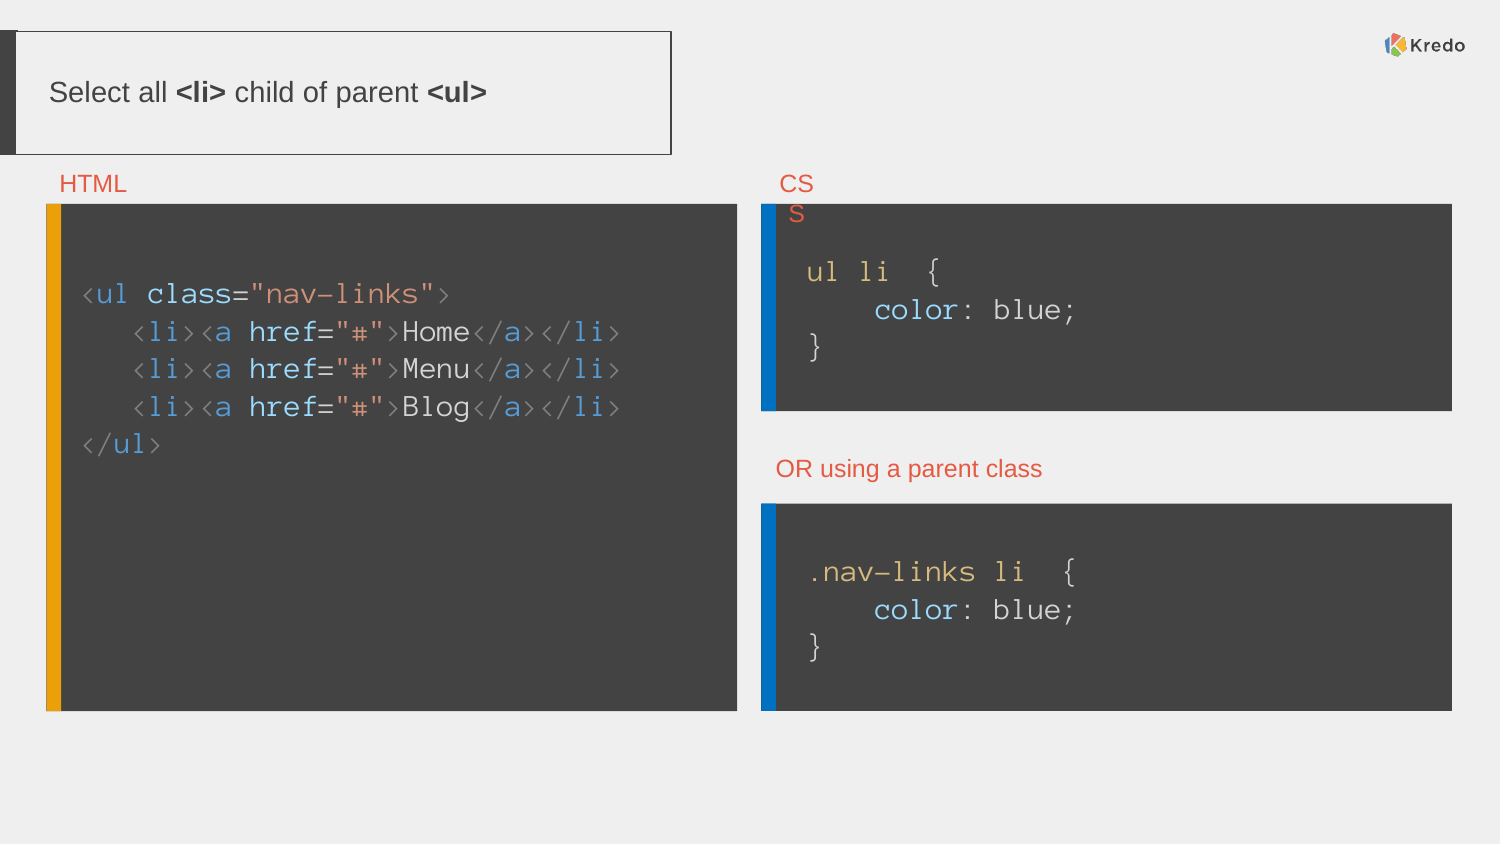

Select all <li> child of parent <ul>
CSS
HTML

ul li  {
    color: blue;
}
<ul class="nav-links">
   <li><a href="#">Home</a></li>
   <li><a href="#">Menu</a></li>
   <li><a href="#">Blog</a></li>
</ul>
OR using a parent class

.nav-links li  {
    color: blue;
}